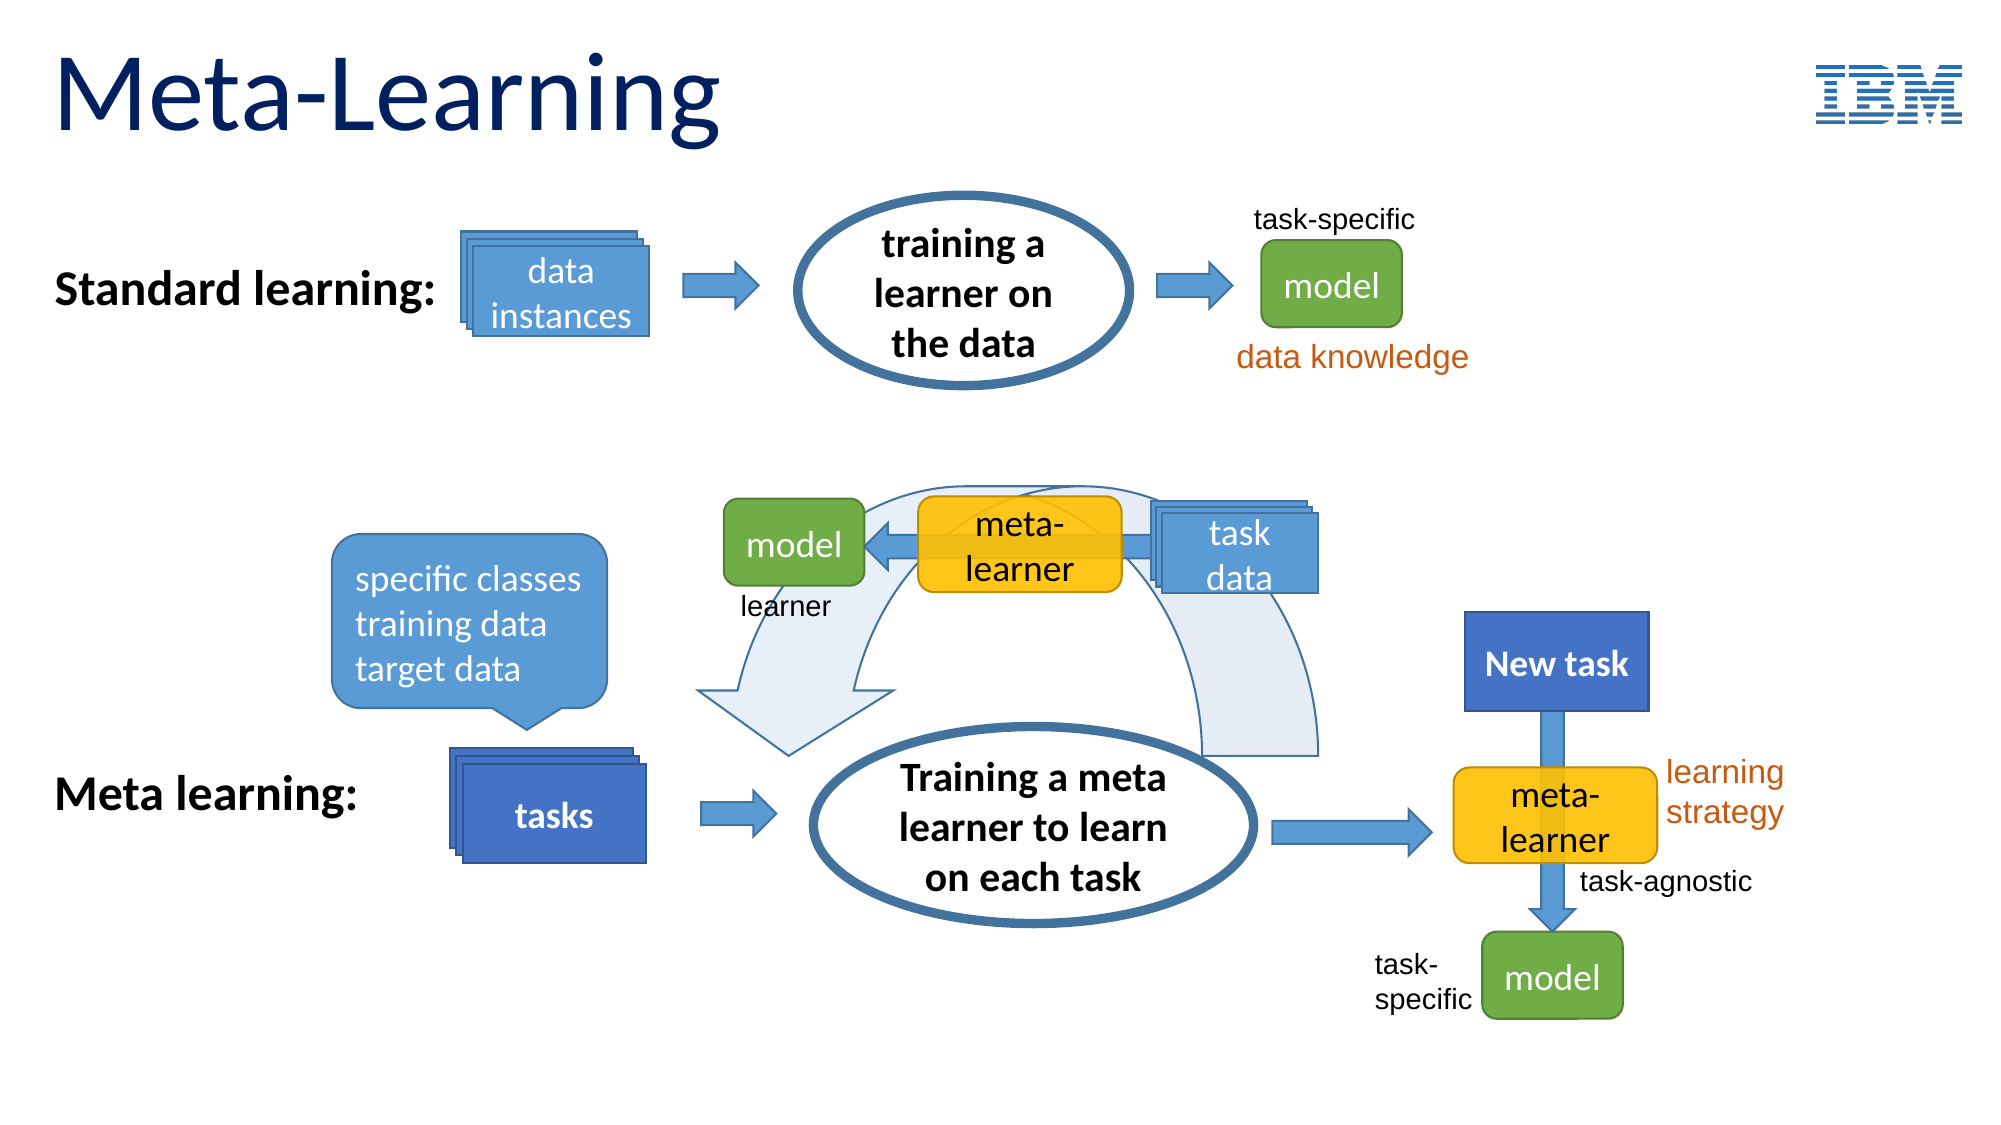

# Meta-Learning
task-specific
training a learner on the data
data
data
data instances
model
Standard learning:

data knowledge
meta-learner
model
data
data
task data

specific classes
training data
target data
learner
New task
Training a meta learner to learn on each task
learning strategy
data
data
tasks
Meta learning:
meta-learner

task-agnostic
model
task-specific